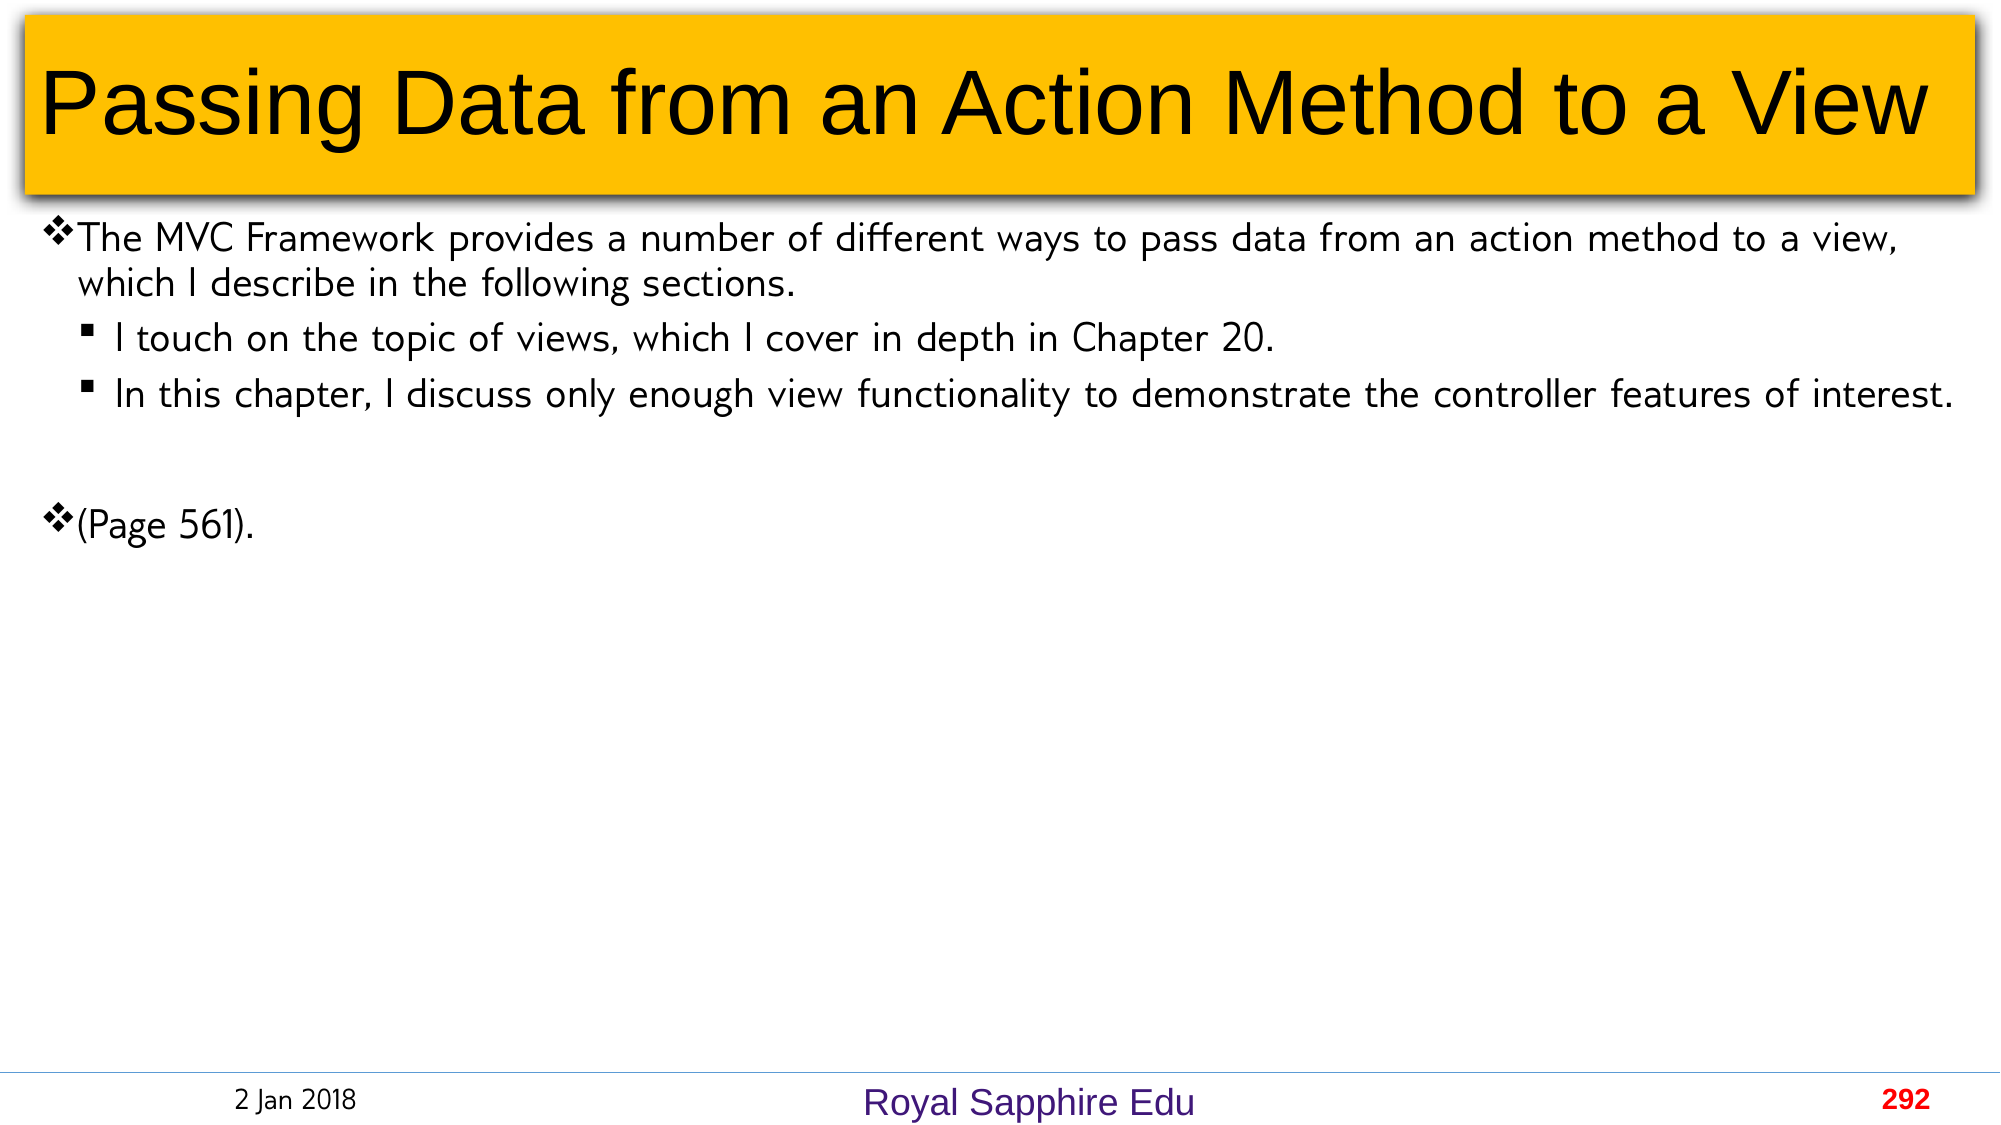

# Passing Data from an Action Method to a View
The MVC Framework provides a number of different ways to pass data from an action method to a view, which I describe in the following sections.
I touch on the topic of views, which I cover in depth in Chapter 20.
In this chapter, I discuss only enough view functionality to demonstrate the controller features of interest.

(Page 561).
2 Jan 2018
292